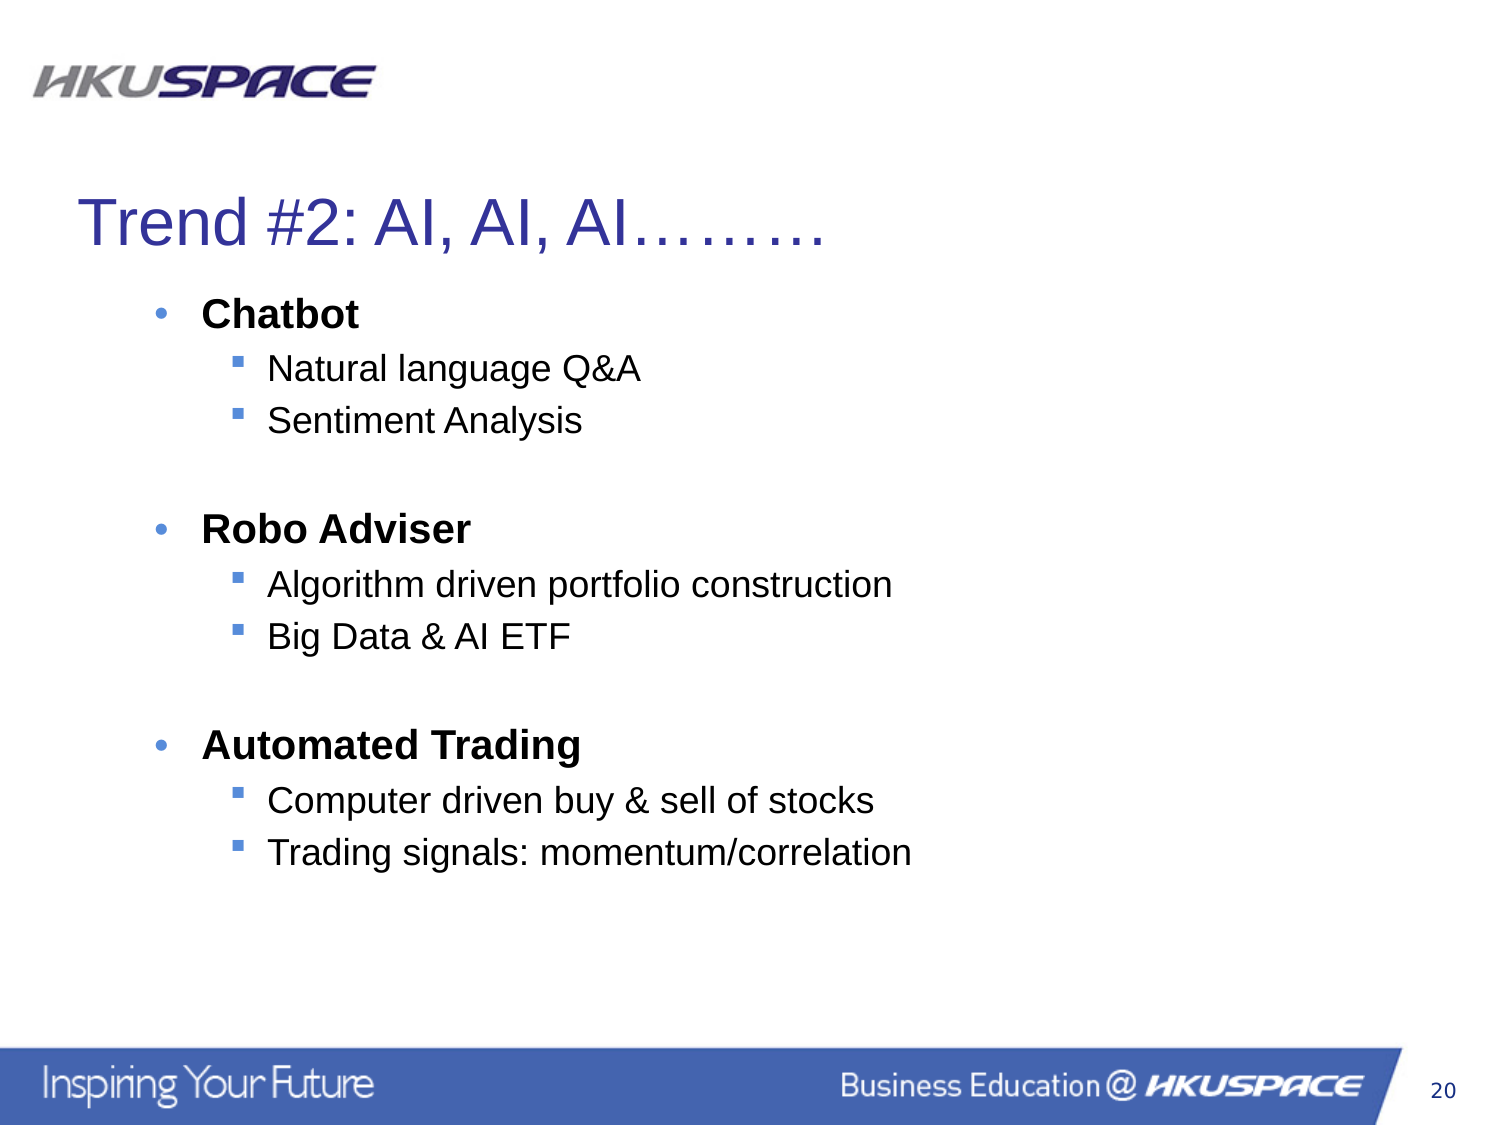

Trend #2: AI, AI, AI………
Chatbot
Natural language Q&A
Sentiment Analysis

Robo Adviser
Algorithm driven portfolio construction
Big Data & AI ETF

Automated Trading
Computer driven buy & sell of stocks
Trading signals: momentum/correlation

20